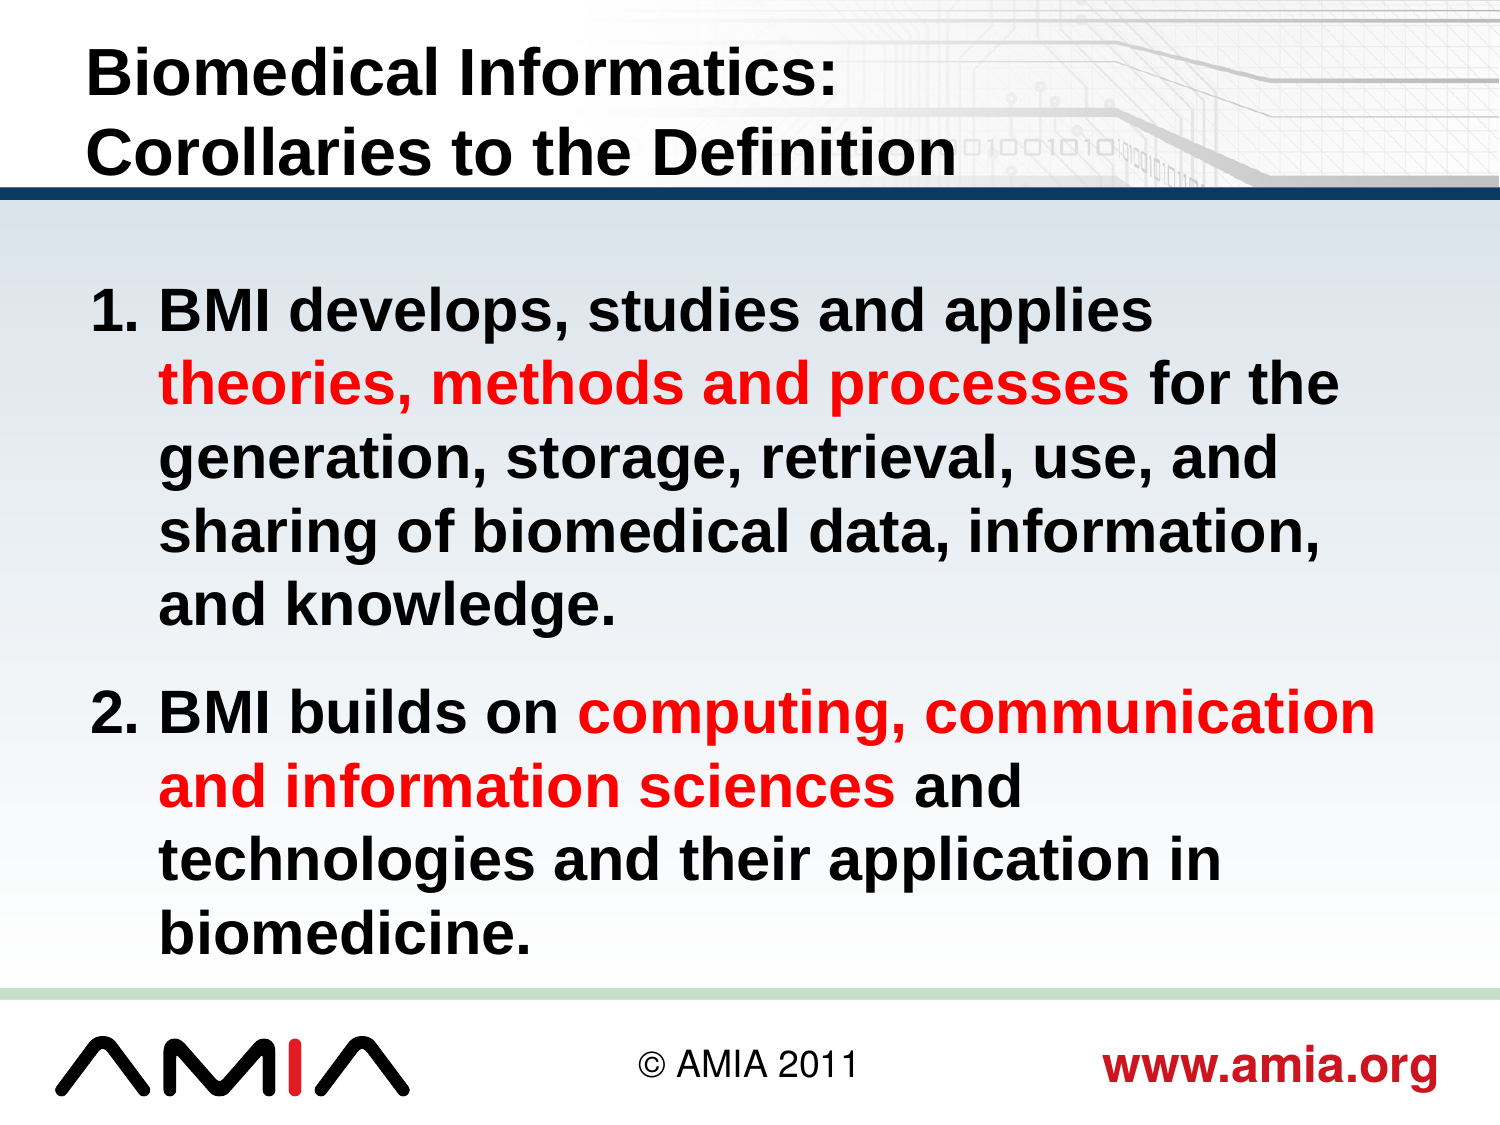

# Biomedical Informatics: Corollaries to the Definition
BMI develops, studies and applies theories, methods and processes for the generation, storage, retrieval, use, and sharing of biomedical data, information, and knowledge.
BMI builds on computing, communication and information sciences and technologies and their application in biomedicine.